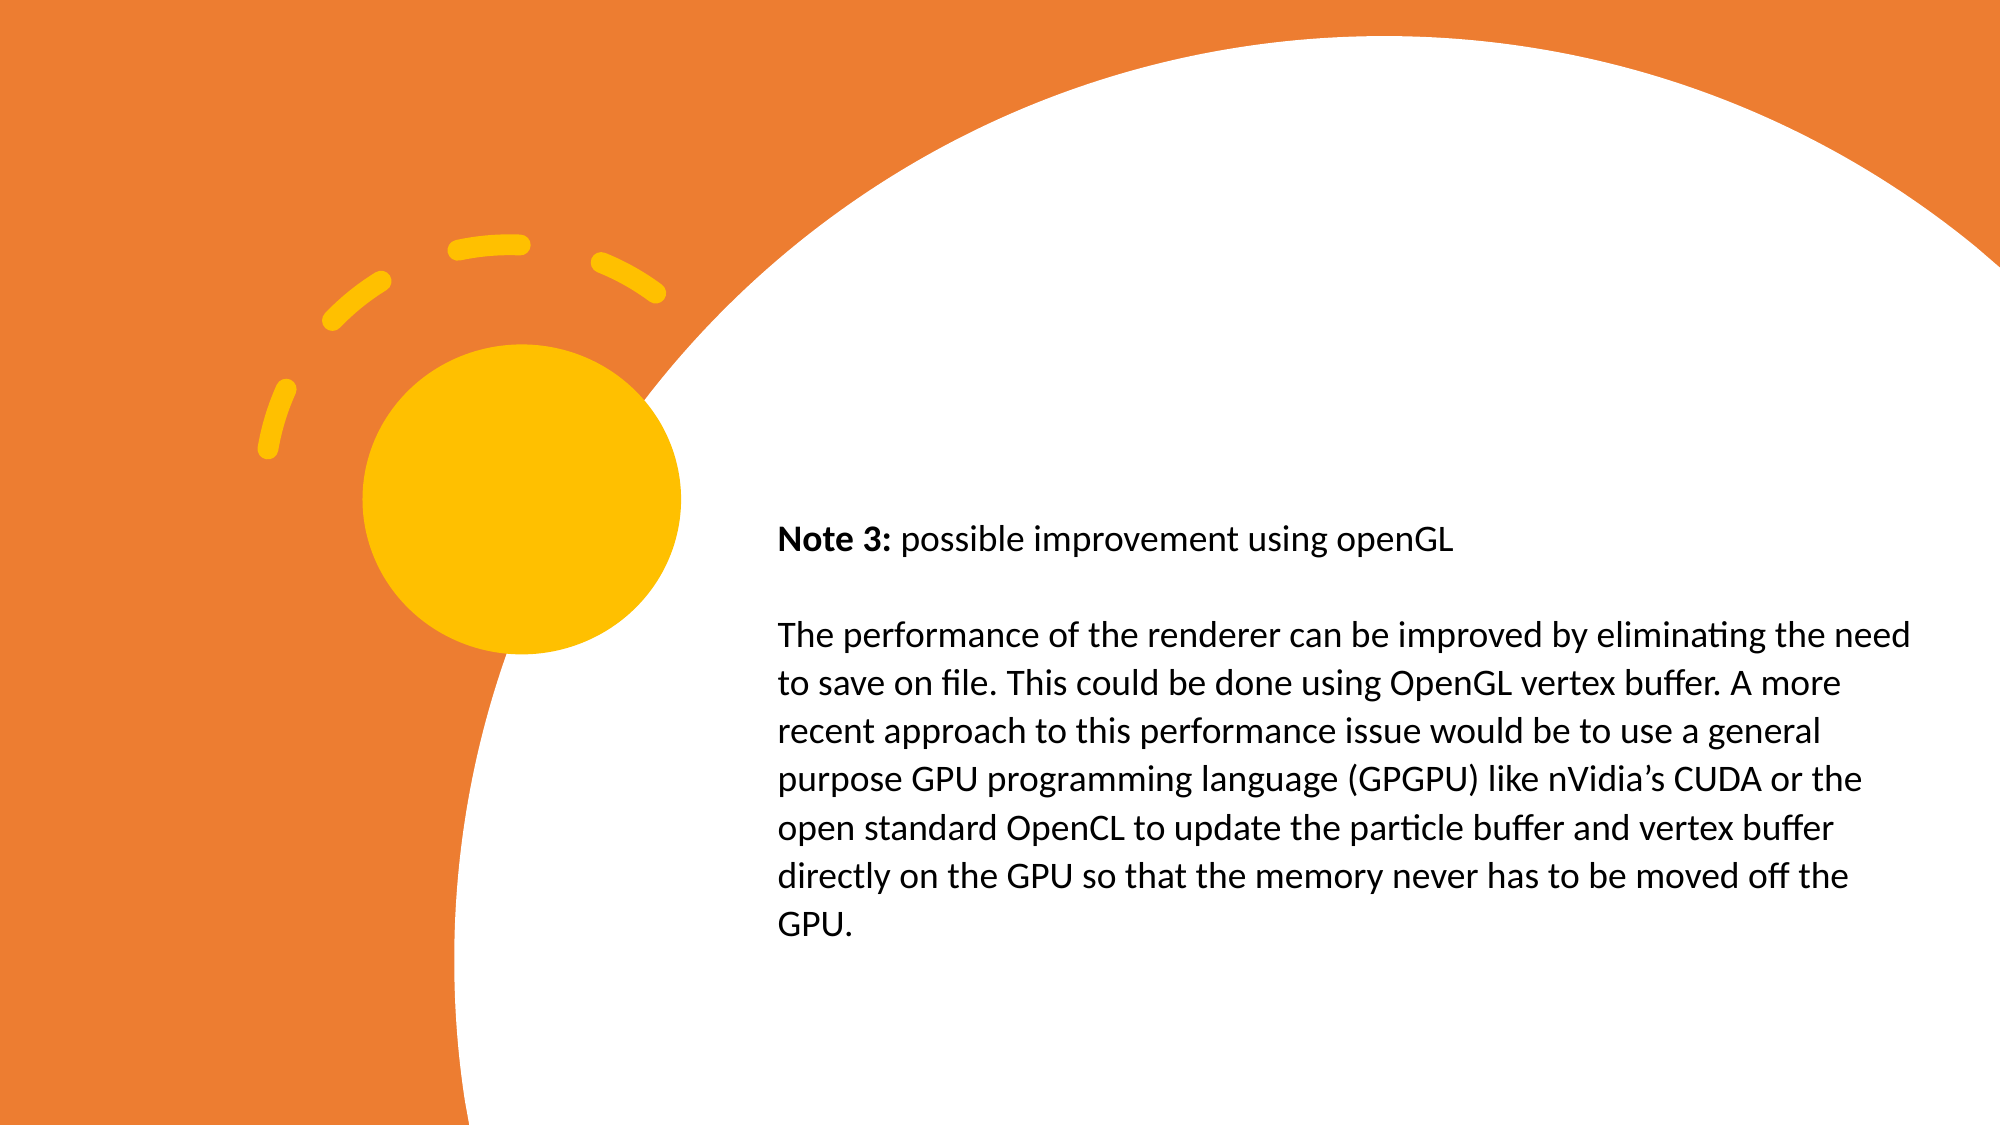

# Note 3: possible improvement using openGL The performance of the renderer can be improved by eliminating the need to save on file. This could be done using OpenGL vertex buffer. A more recent approach to this performance issue would be to use a general purpose GPU programming language (GPGPU) like nVidia’s CUDA or the open standard OpenCL to update the particle buffer and vertex buffer directly on the GPU so that the memory never has to be moved off the GPU.